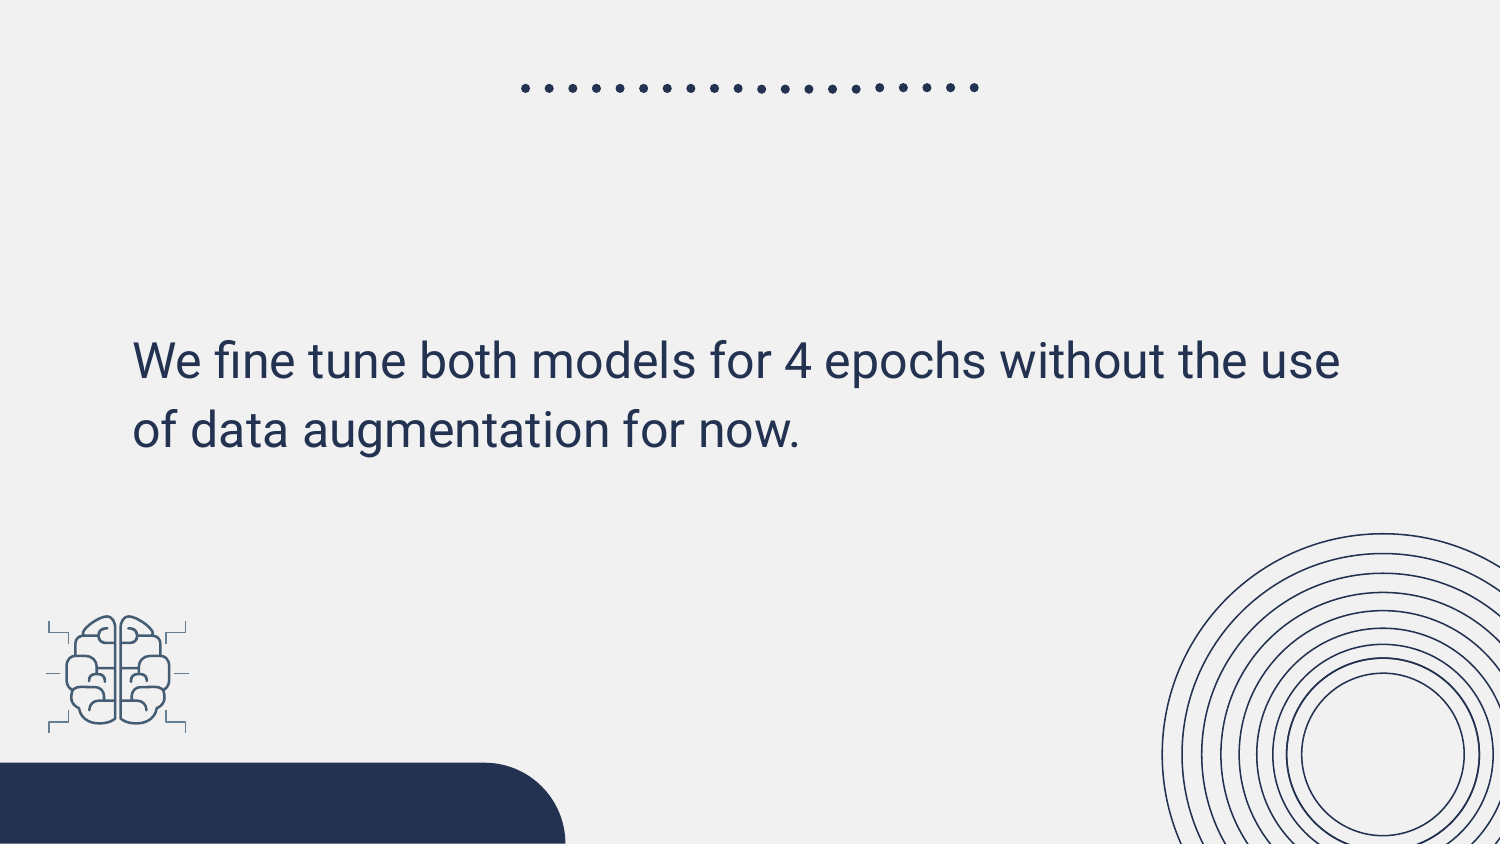

We fine tune both models for 4 epochs without the use of data augmentation for now.